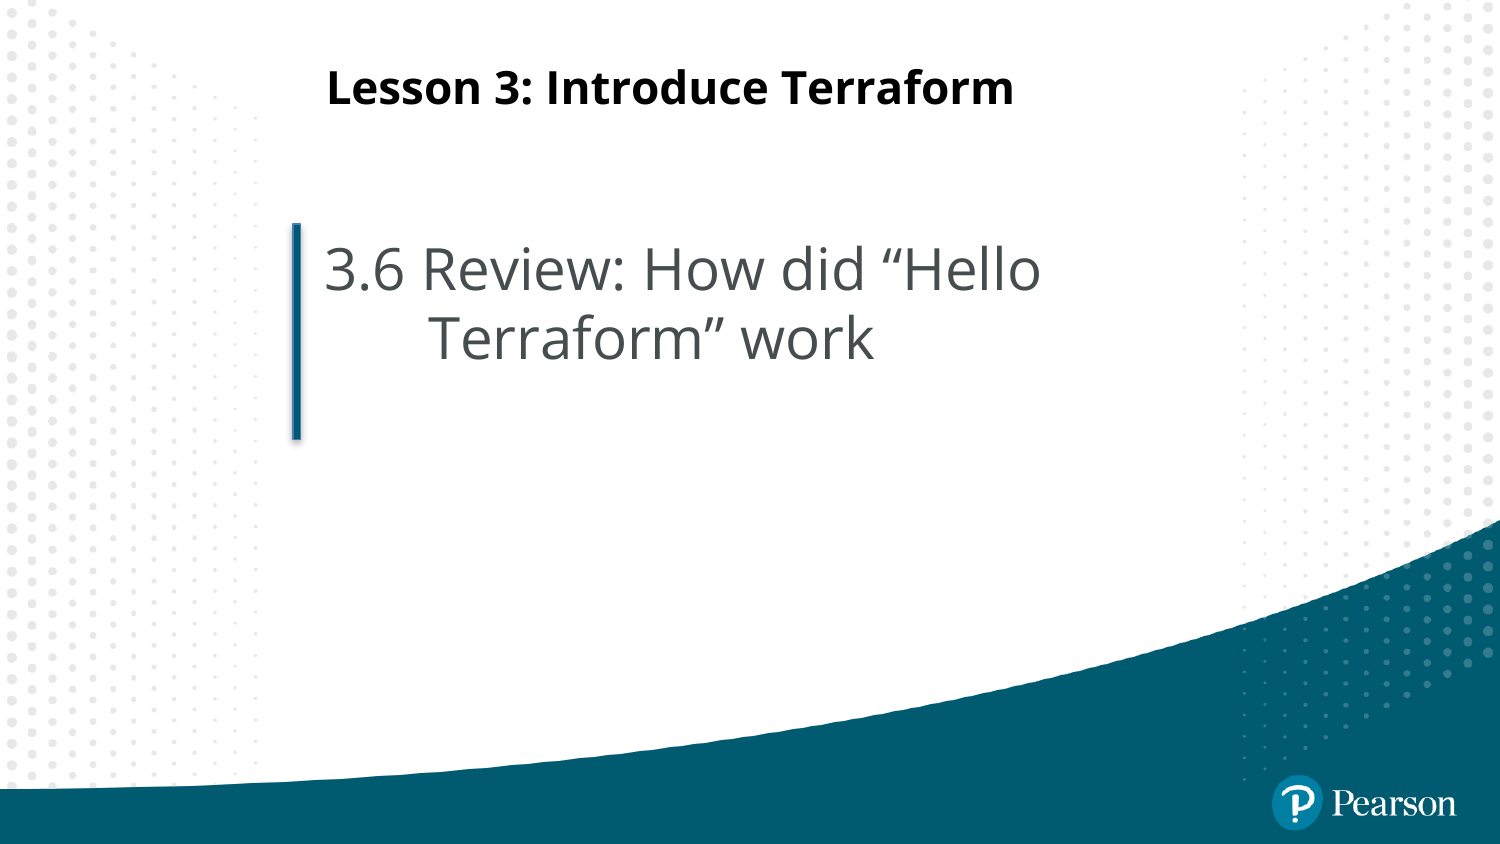

# Lesson 3: Introduce Terraform
3.6 Review: How did “Hello Terraform” work